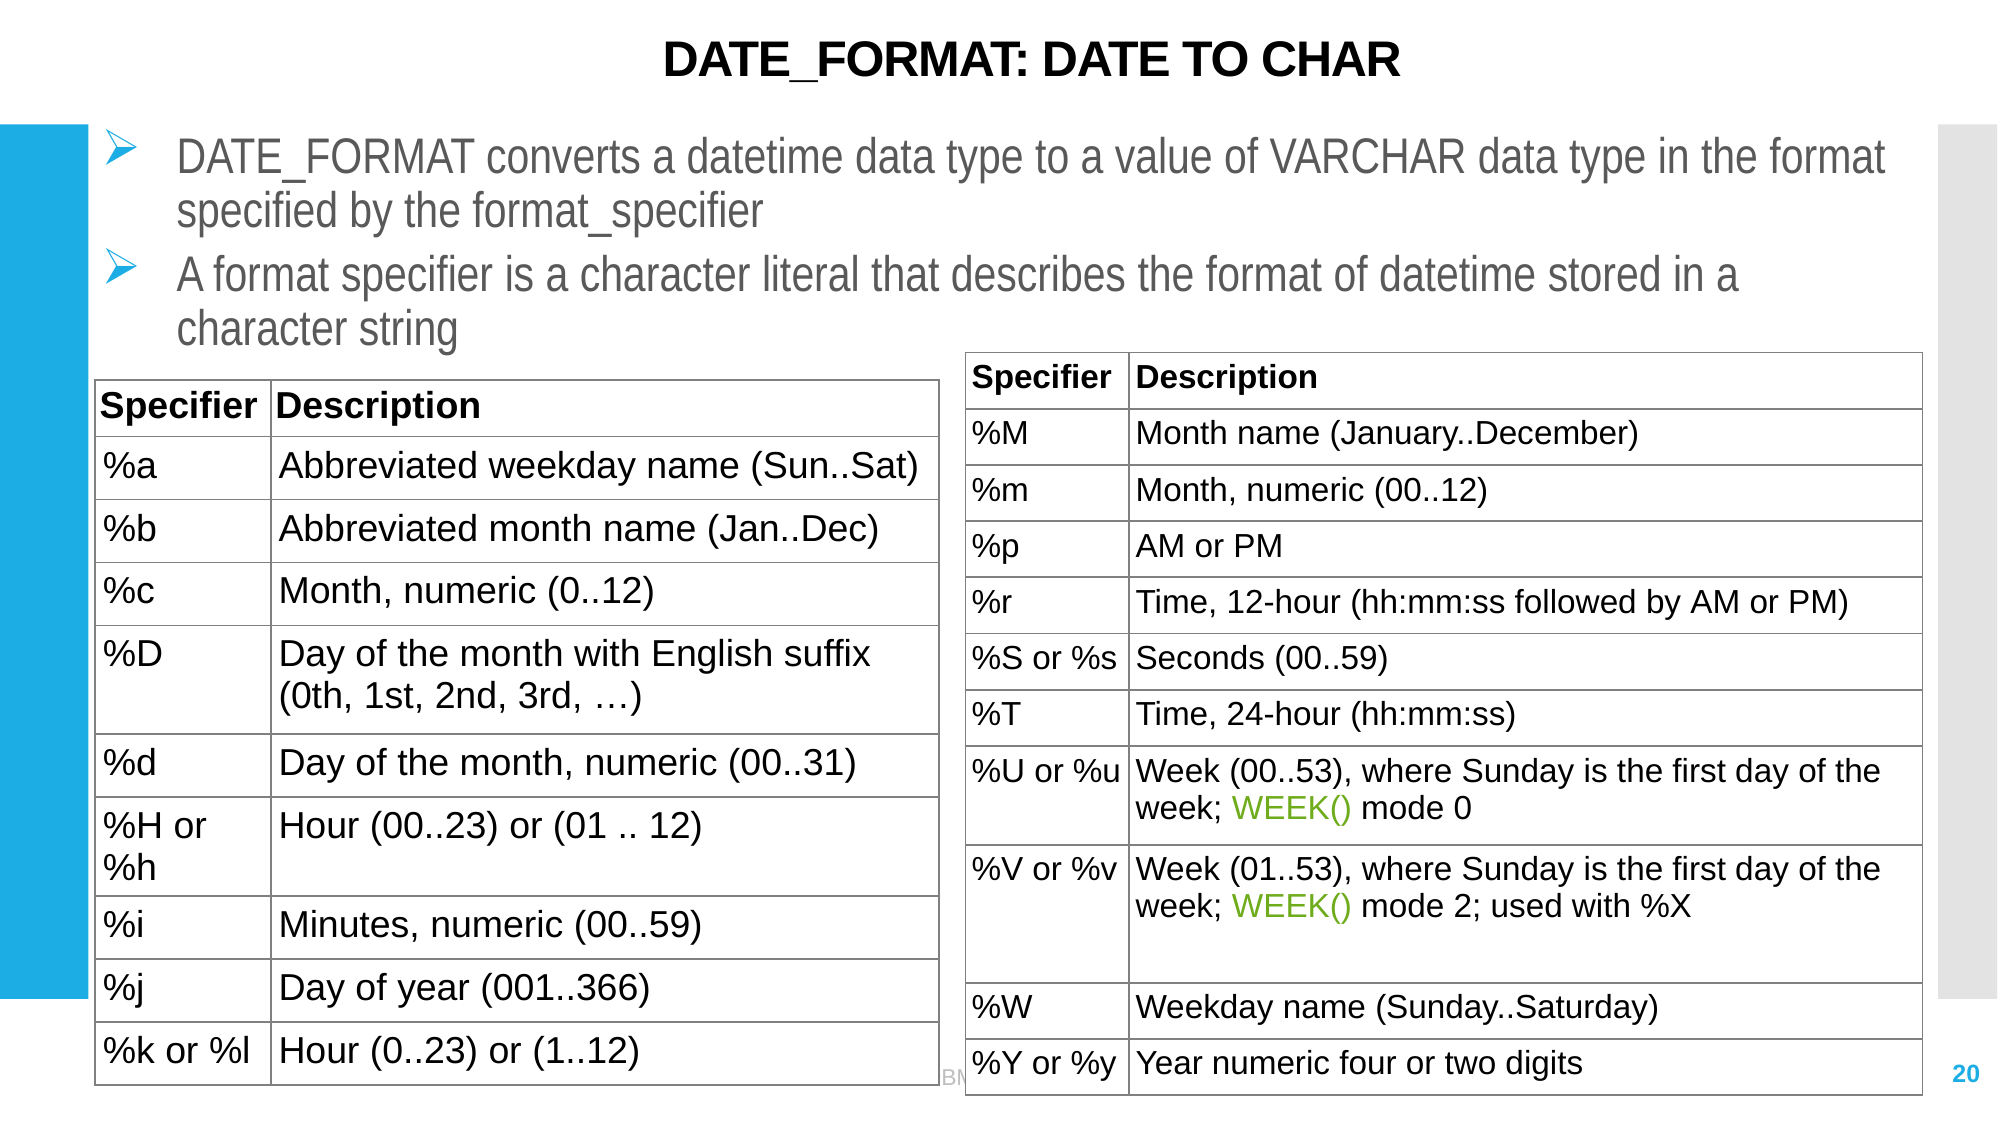

# DATE_FORMAT: DATE TO CHAR
DATE_FORMAT converts a datetime data type to a value of VARCHAR data type in the format specified by the format_specifier
A format specifier is a character literal that describes the format of datetime stored in a character string

| Specifier | Description |
| --- | --- |
| %M | Month name (January..December) |
| %m | Month, numeric (00..12) |
| %p | AM or PM |
| %r | Time, 12-hour (hh:mm:ss followed by AM or PM) |
| %S or %s | Seconds (00..59) |
| %T | Time, 24-hour (hh:mm:ss) |
| %U or %u | Week (00..53), where Sunday is the first day of the week; WEEK() mode 0 |
| %V or %v | Week (01..53), where Sunday is the first day of the week; WEEK() mode 2; used with %X |
| %W | Weekday name (Sunday..Saturday) |
| %Y or %y | Year numeric four or two digits |
| Specifier | Description |
| --- | --- |
| %a | Abbreviated weekday name (Sun..Sat) |
| %b | Abbreviated month name (Jan..Dec) |
| %c | Month, numeric (0..12) |
| %D | Day of the month with English suffix (0th, 1st, 2nd, 3rd, …) |
| %d | Day of the month, numeric (00..31) |
| %H or %h | Hour (00..23) or (01 .. 12) |
| %i | Minutes, numeric (00..59) |
| %j | Day of year (001..366) |
| %k or %l | Hour (0..23) or (1..12) |
20
DBMS